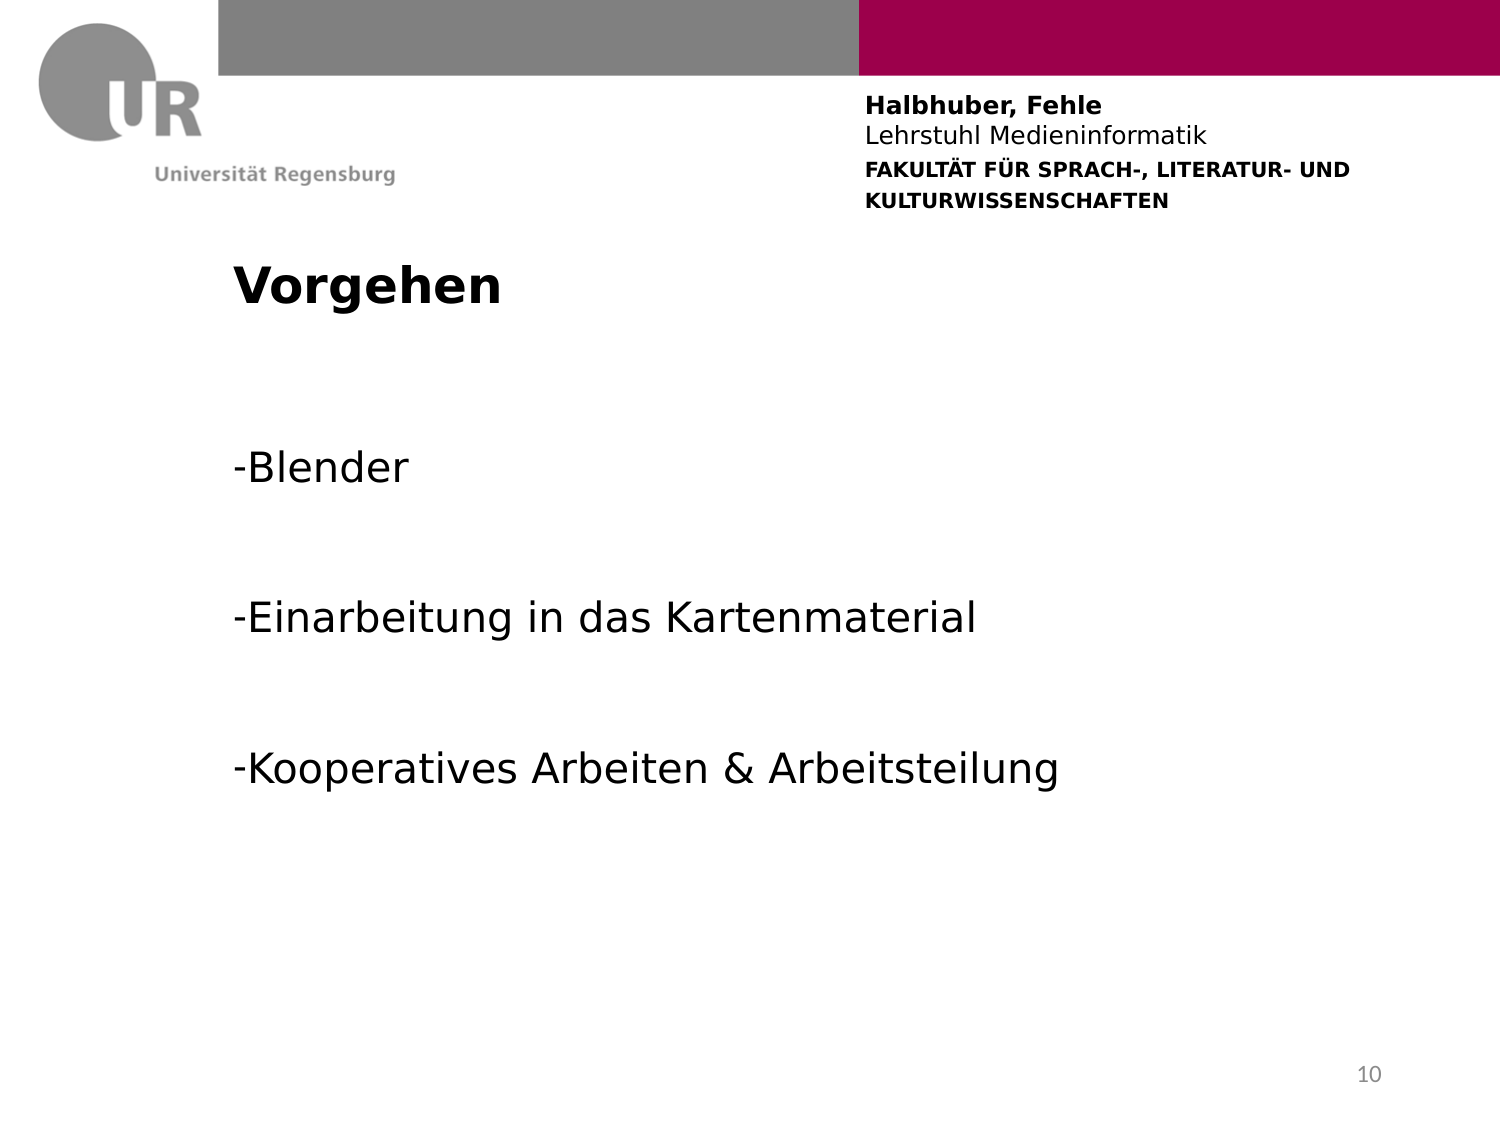

# Vorgehen

Blender

Einarbeitung in das Kartenmaterial

Kooperatives Arbeiten & Arbeitsteilung

10